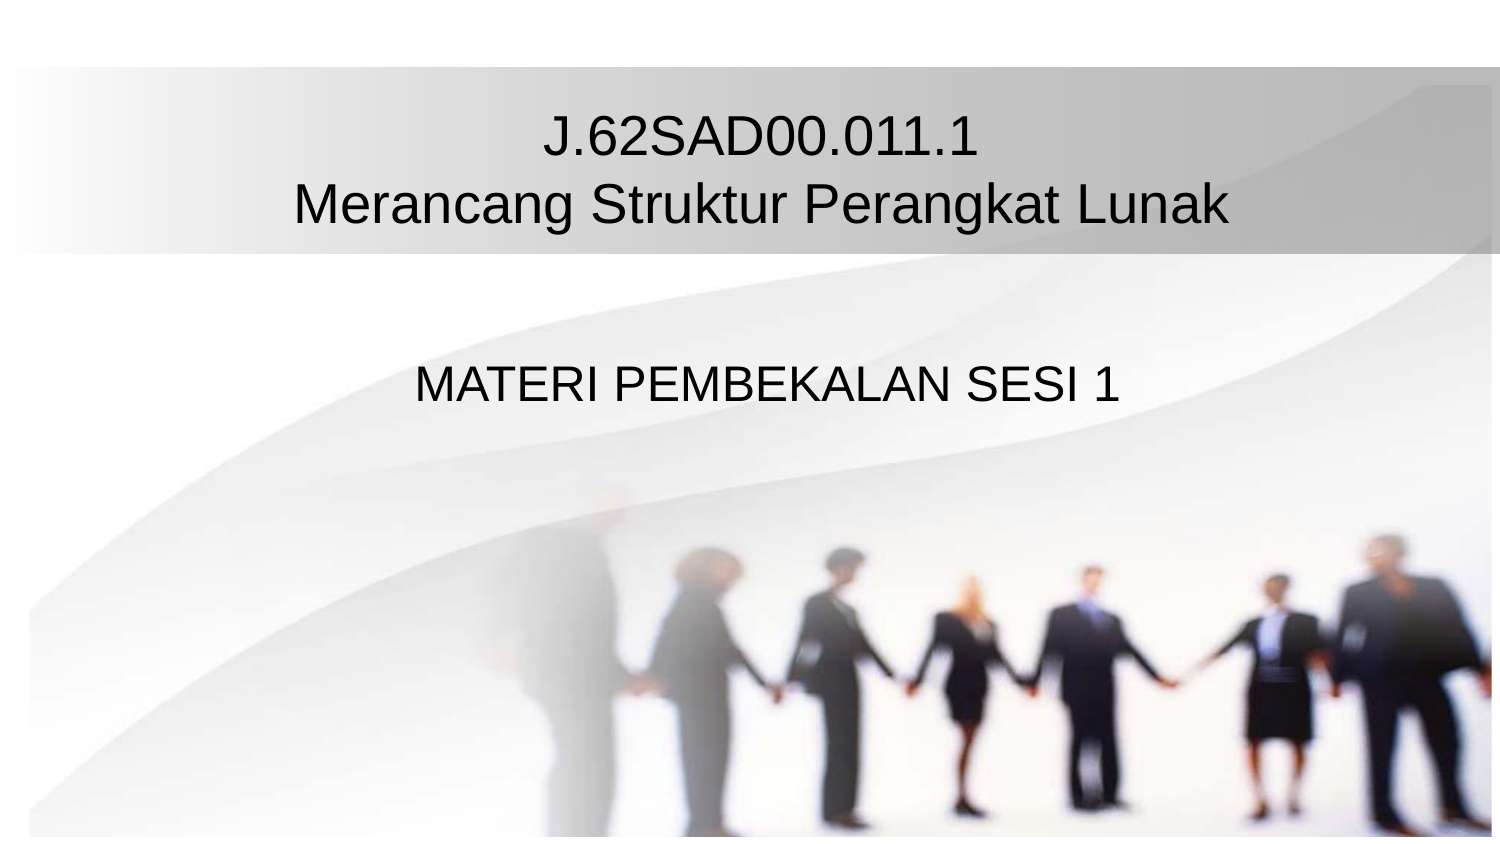

# J.62SAD00.011.1 Merancang Struktur Perangkat Lunak
MATERI PEMBEKALAN SESI 1